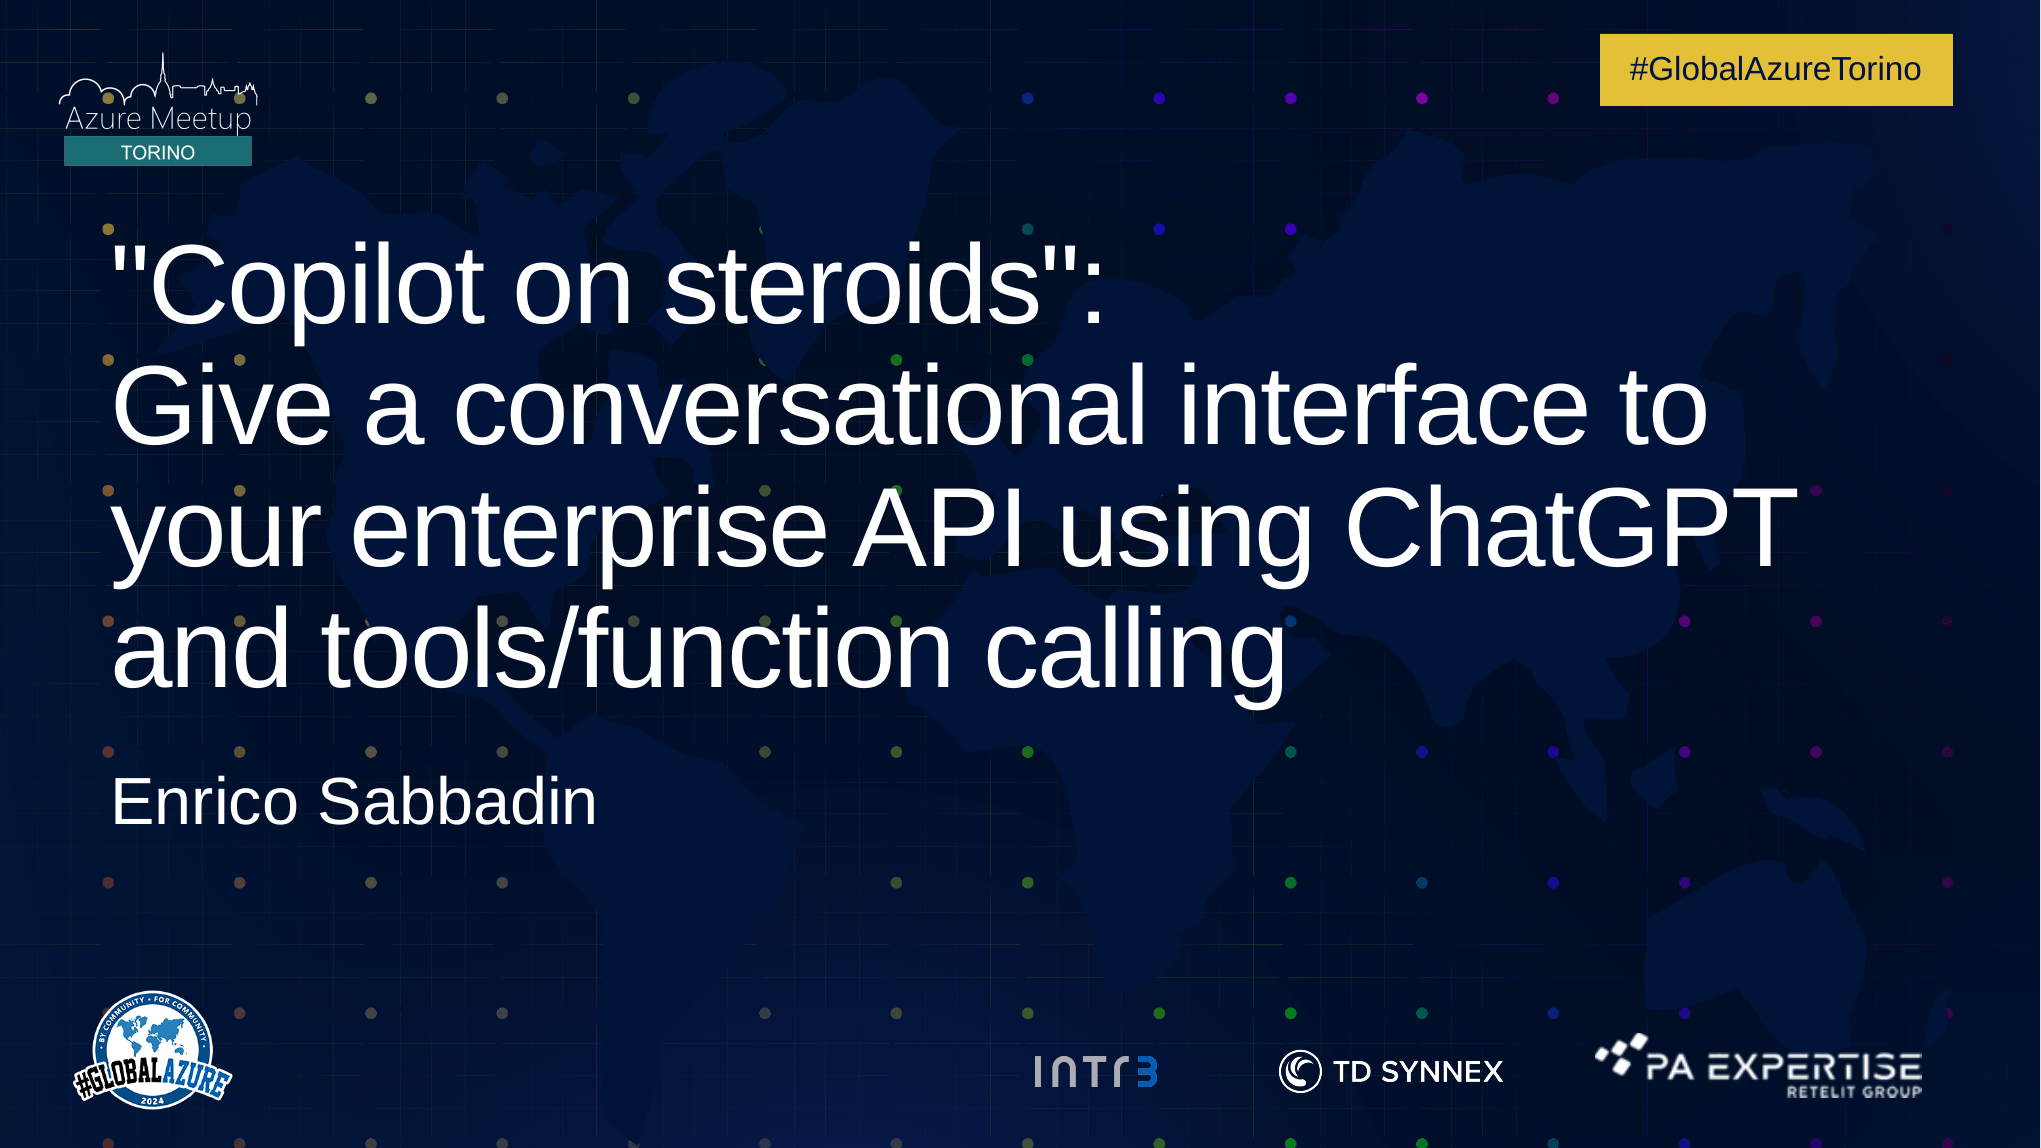

# "Copilot on steroids": Give a conversational interface to your enterprise API using ChatGPT and tools/function calling
Enrico Sabbadin